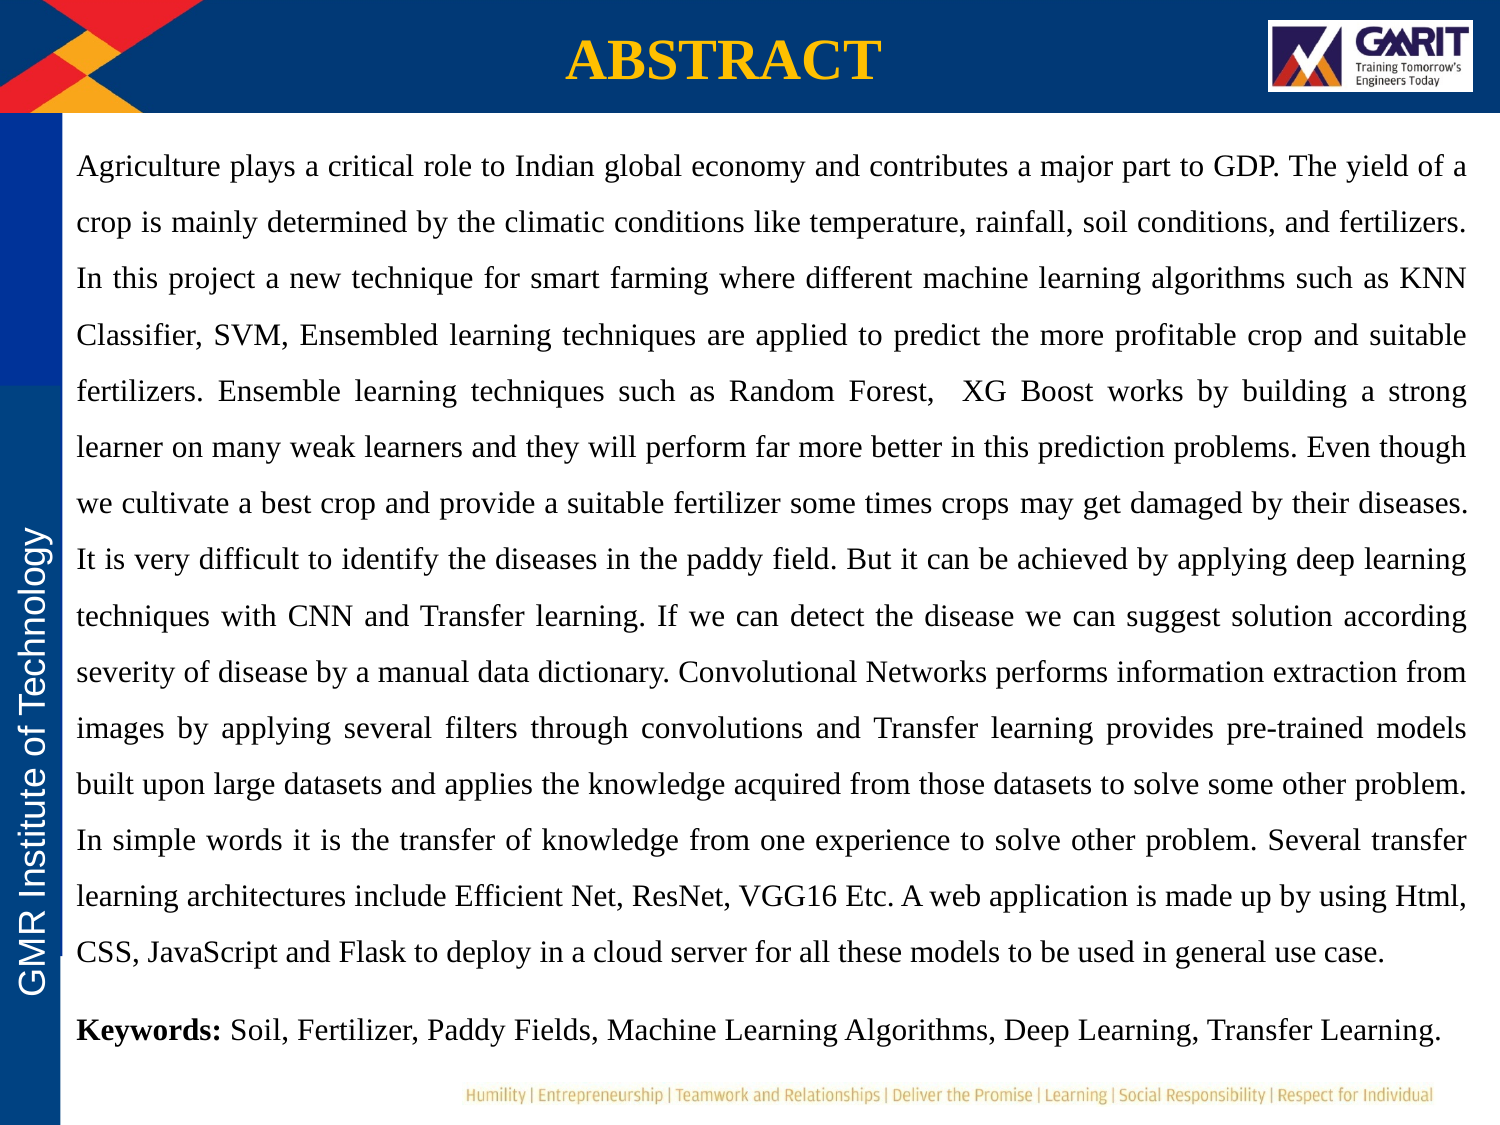

ABSTRACT
Agriculture plays a critical role to Indian global economy and contributes a major part to GDP. The yield of a crop is mainly determined by the climatic conditions like temperature, rainfall, soil conditions, and fertilizers. In this project a new technique for smart farming where different machine learning algorithms such as KNN Classifier, SVM, Ensembled learning techniques are applied to predict the more profitable crop and suitable fertilizers. Ensemble learning techniques such as Random Forest,  XG Boost works by building a strong learner on many weak learners and they will perform far more better in this prediction problems. Even though we cultivate a best crop and provide a suitable fertilizer some times crops may get damaged by their diseases. It is very difficult to identify the diseases in the paddy field. But it can be achieved by applying deep learning techniques with CNN and Transfer learning. If we can detect the disease we can suggest solution according severity of disease by a manual data dictionary. Convolutional Networks performs information extraction from images by applying several filters through convolutions and Transfer learning provides pre-trained models built upon large datasets and applies the knowledge acquired from those datasets to solve some other problem. In simple words it is the transfer of knowledge from one experience to solve other problem. Several transfer learning architectures include Efficient Net, ResNet, VGG16 Etc. A web application is made up by using Html, CSS, JavaScript and Flask to deploy in a cloud server for all these models to be used in general use case.
Keywords: Soil, Fertilizer, Paddy Fields, Machine Learning Algorithms, Deep Learning, Transfer Learning.